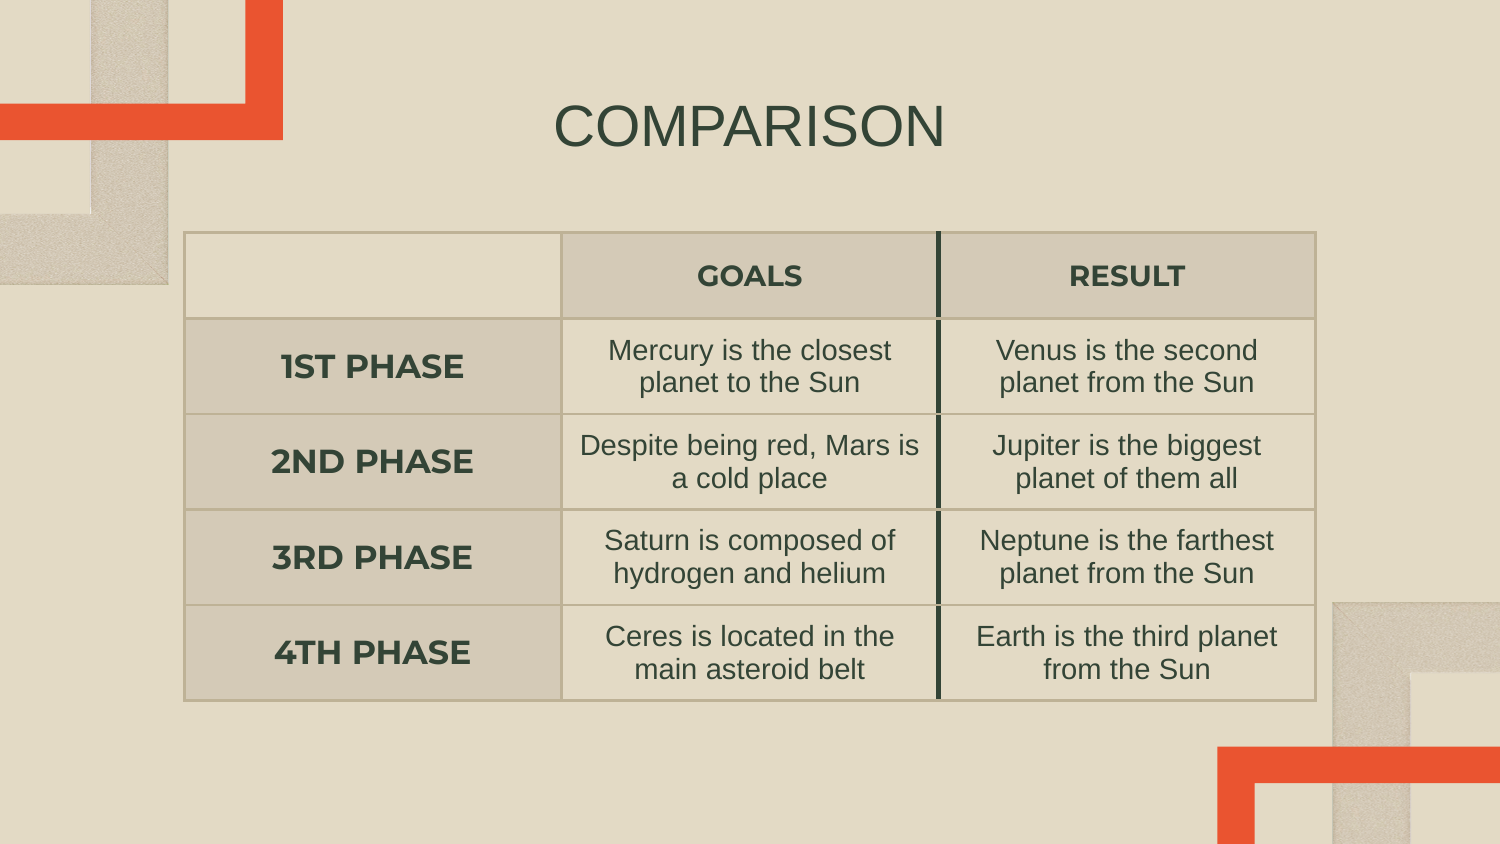

# COMPARISON
|  | GOALS | RESULT |
| --- | --- | --- |
| 1ST PHASE | Mercury is the closest planet to the Sun | Venus is the second planet from the Sun |
| 2ND PHASE | Despite being red, Mars is a cold place | Jupiter is the biggest planet of them all |
| 3RD PHASE | Saturn is composed of hydrogen and helium | Neptune is the farthest planet from the Sun |
| 4TH PHASE | Ceres is located in the main asteroid belt | Earth is the third planet from the Sun |